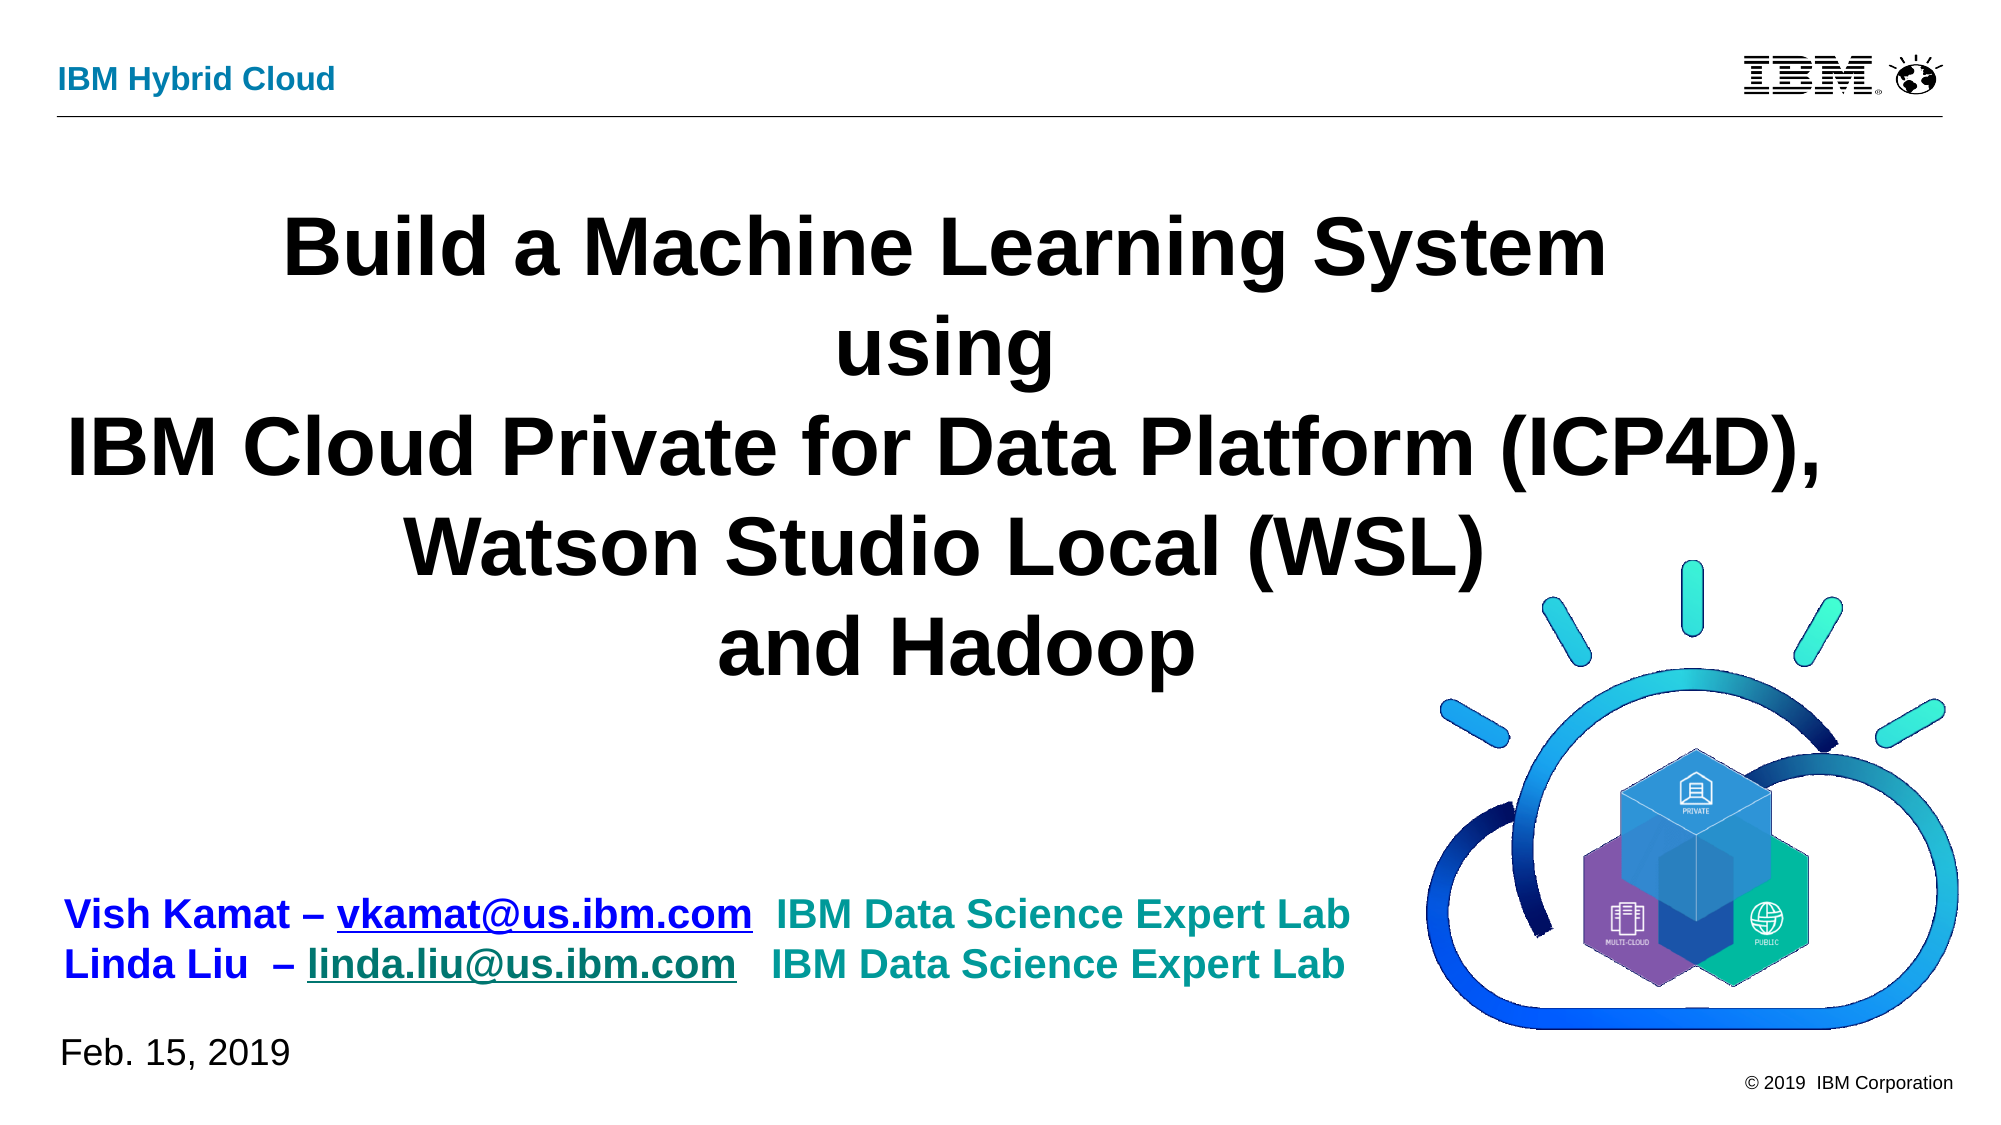

# Build a Machine Learning System using IBM Cloud Private for Data Platform (ICP4D), Watson Studio Local (WSL) and Hadoop
Vish Kamat – vkamat@us.ibm.com  IBM Data Science Expert Lab
Linda Liu  – linda.liu@us.ibm.com   IBM Data Science Expert Lab
Feb. 15, 2019